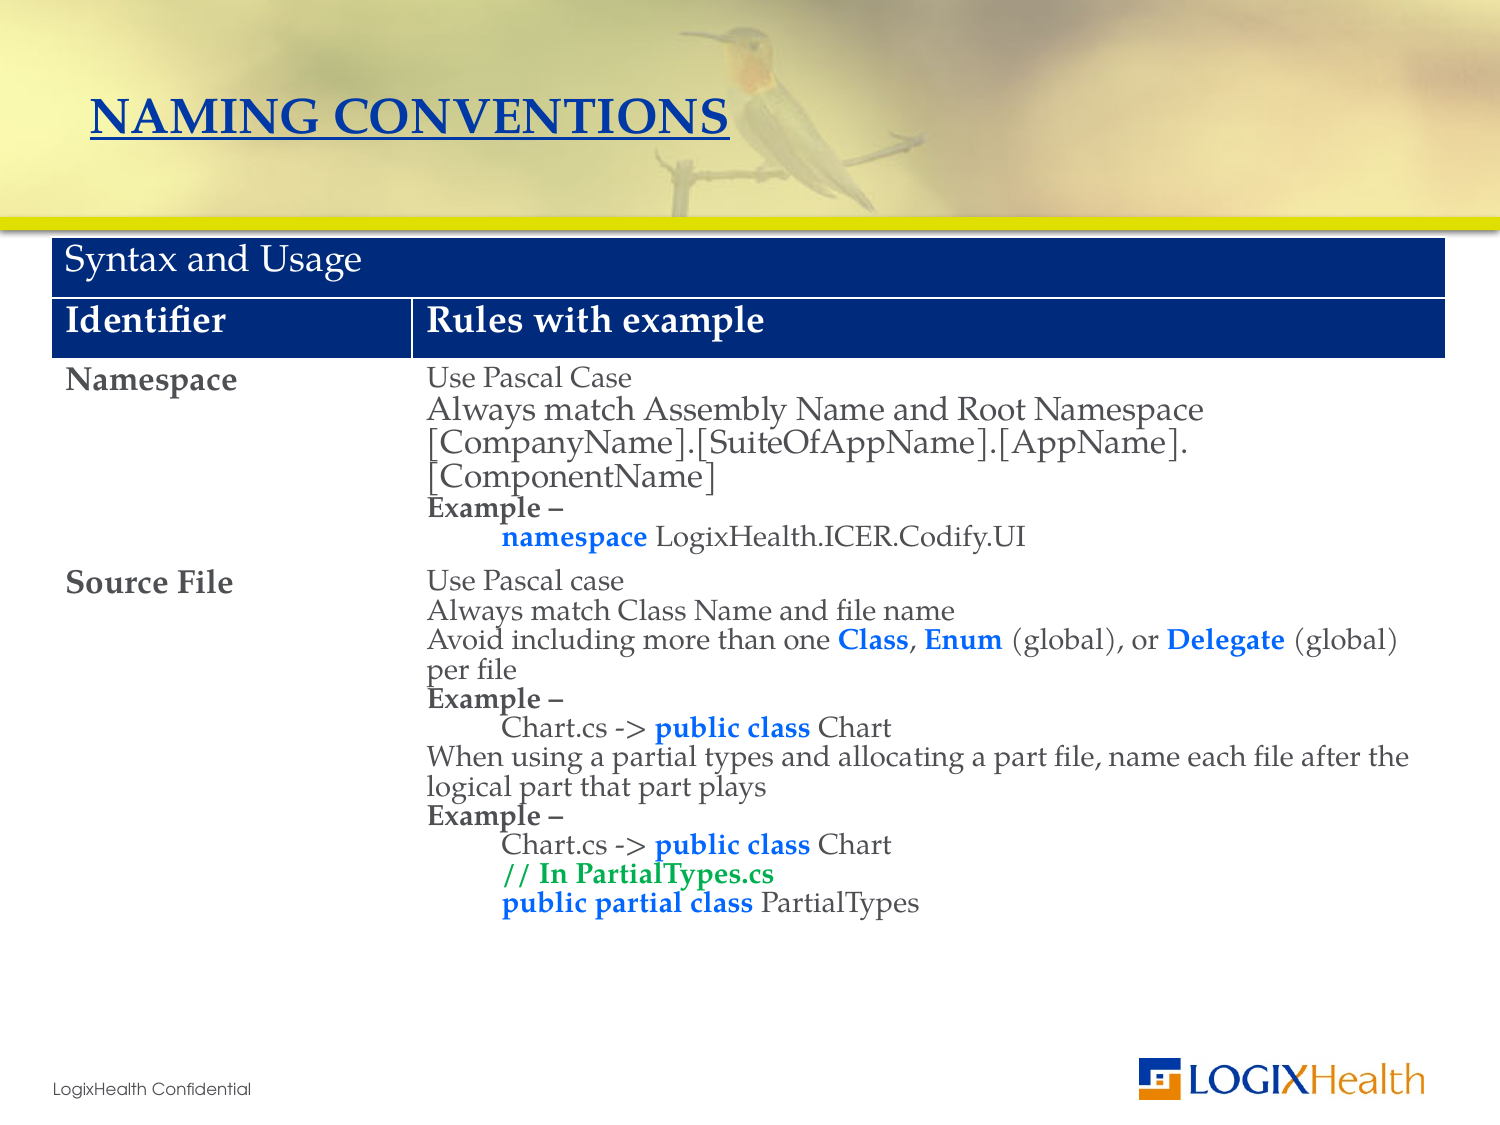

# Naming Conventions
| Syntax and Usage |  |
| --- | --- |
| Identifier | Rules with example |
| Namespace | Use Pascal Case Always match Assembly Name and Root Namespace [CompanyName].[SuiteOfAppName].[AppName].[ComponentName] Example – namespace LogixHealth.ICER.Codify.UI |
| Source File | Use Pascal case Always match Class Name and file name Avoid including more than one Class, Enum (global), or Delegate (global) per file Example – Chart.cs -> public class Chart When using a partial types and allocating a part file, name each file after the logical part that part plays Example – Chart.cs -> public class Chart // In PartialTypes.cs public partial class PartialTypes |